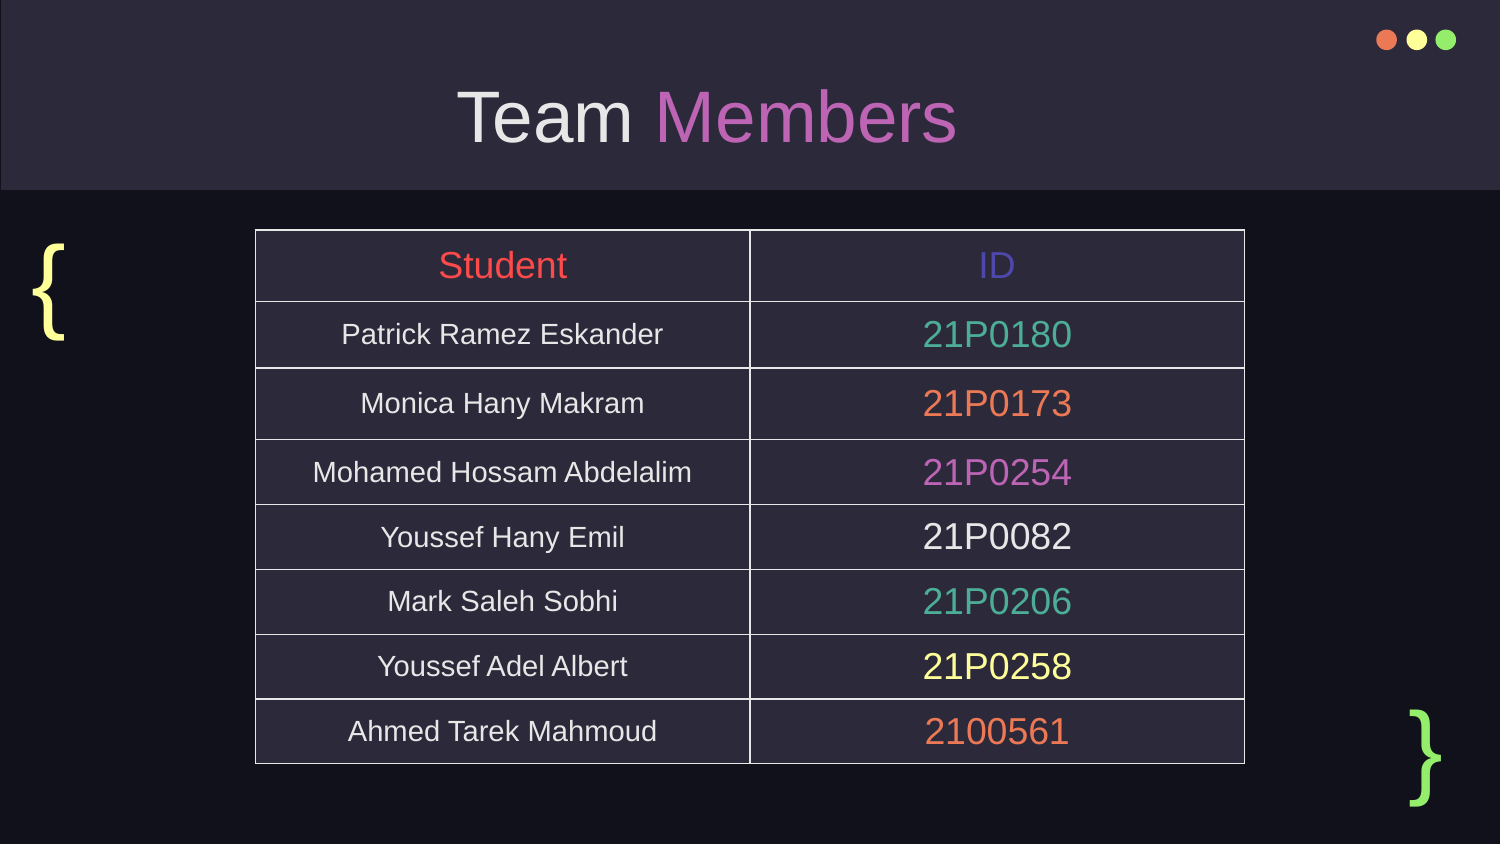

# Team Members
{
| Student | ID |
| --- | --- |
| Patrick Ramez Eskander | 21P0180 |
| Monica Hany Makram | 21P0173 |
| Mohamed Hossam Abdelalim | 21P0254 |
| Youssef Hany Emil | 21P0082 |
| Mark Saleh Sobhi | 21P0206 |
| Youssef Adel Albert | 21P0258 |
| Ahmed Tarek Mahmoud | 2100561 |
}